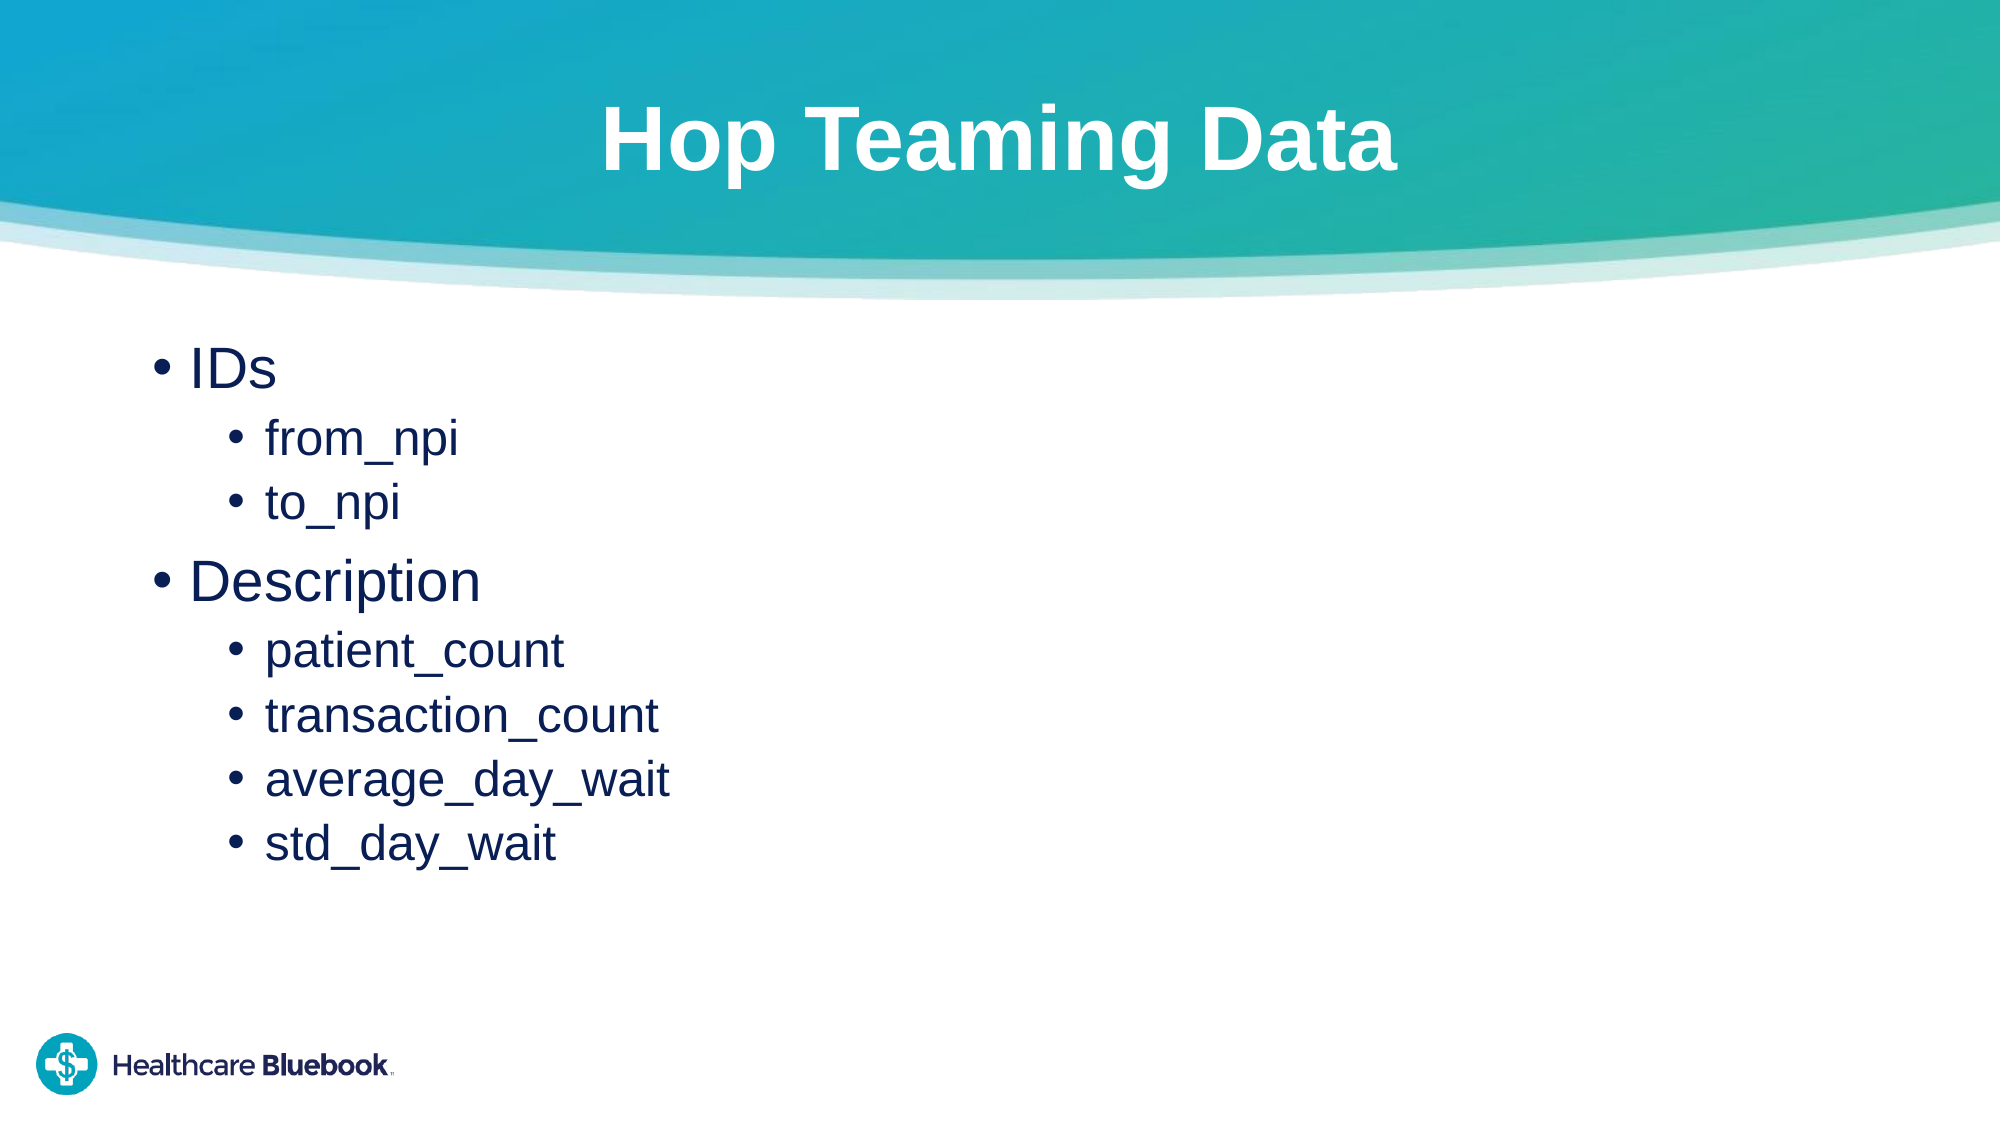

# Hop Teaming Data
IDs
from_npi
to_npi
Description
patient_count
transaction_count
average_day_wait
std_day_wait